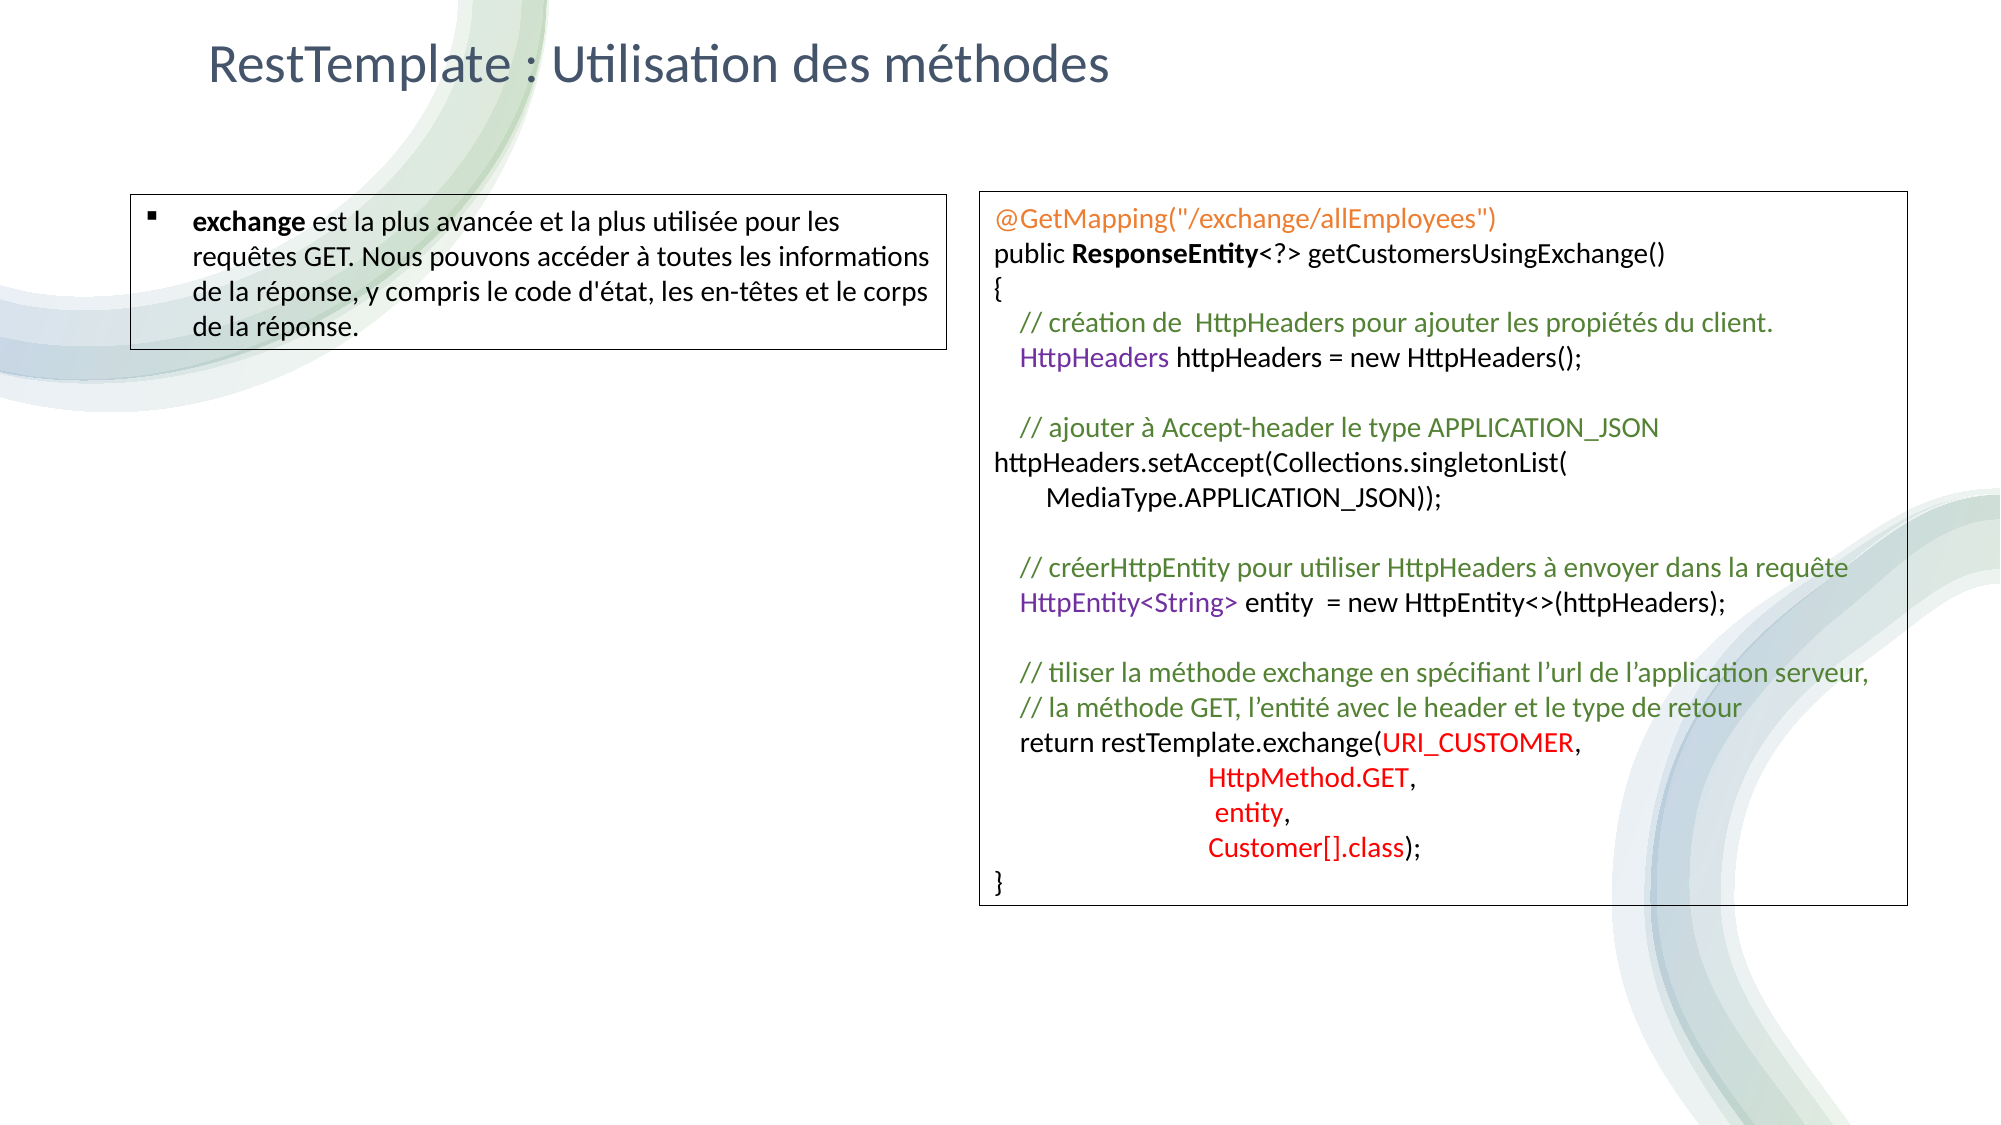

RestTemplate : Utilisation des méthodes
@GetMapping("/exchange/allEmployees")
public ResponseEntity<?> getCustomersUsingExchange()
{
    // création de  HttpHeaders pour ajouter les propiétés du client.
    HttpHeaders httpHeaders = new HttpHeaders();

    // ajouter à Accept-header le type APPLICATION_JSON
httpHeaders.setAccept(Collections.singletonList(
        MediaType.APPLICATION_JSON));

    // créerHttpEntity pour utiliser HttpHeaders à envoyer dans la requête
    HttpEntity<String> entity  = new HttpEntity<>(httpHeaders);

    // tiliser la méthode exchange en spécifiant l’url de l’application serveur,
    // la méthode GET, l’entité avec le header et le type de retour
    return restTemplate.exchange(URI_CUSTOMER,
                                 HttpMethod.GET,
                                  entity,
                                 Customer[].class);
}
exchange est la plus avancée et la plus utilisée pour les requêtes GET. Nous pouvons accéder à toutes les informations de la réponse, y compris le code d'état, les en-têtes et le corps de la réponse.